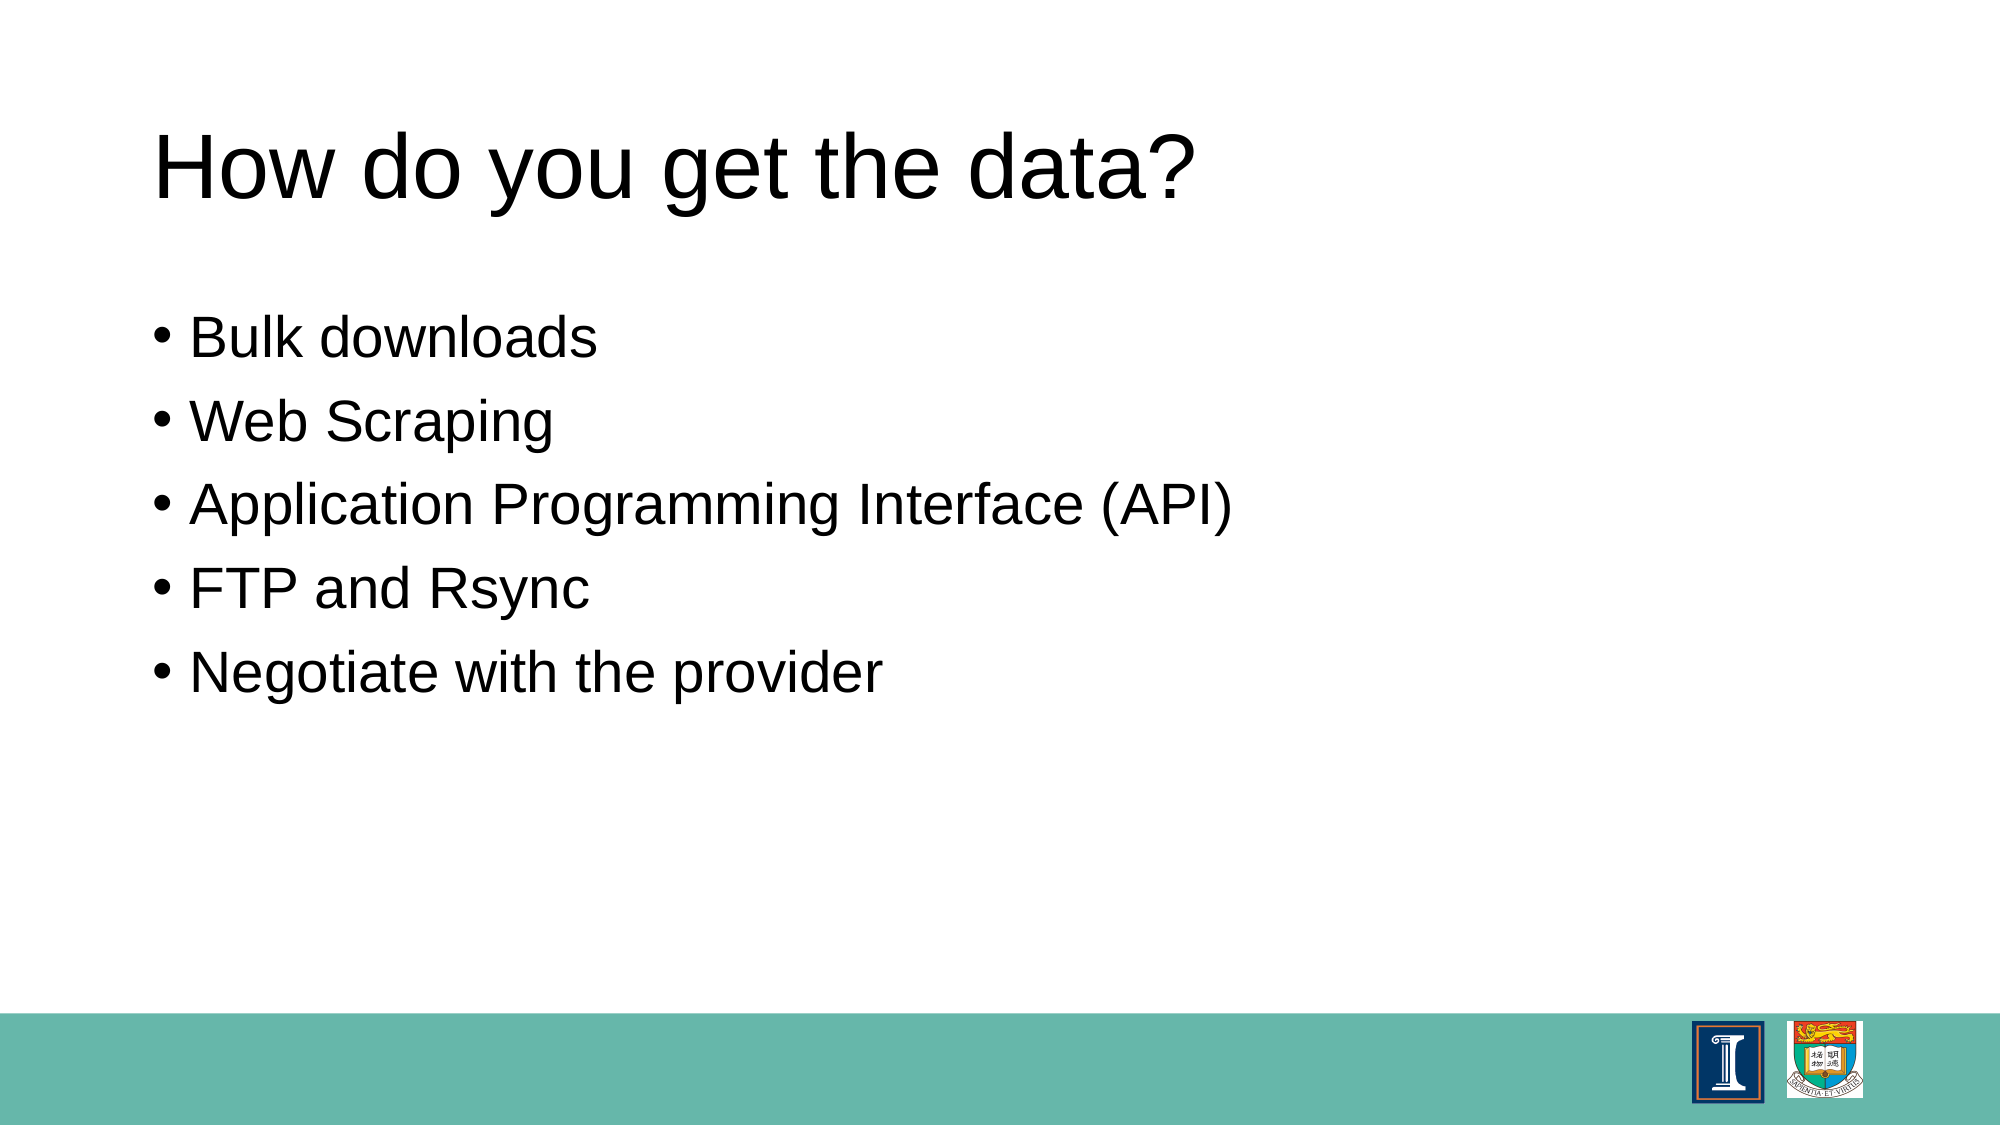

# How do you get the data?
Bulk downloads
Web Scraping
Application Programming Interface (API)
FTP and Rsync
Negotiate with the provider